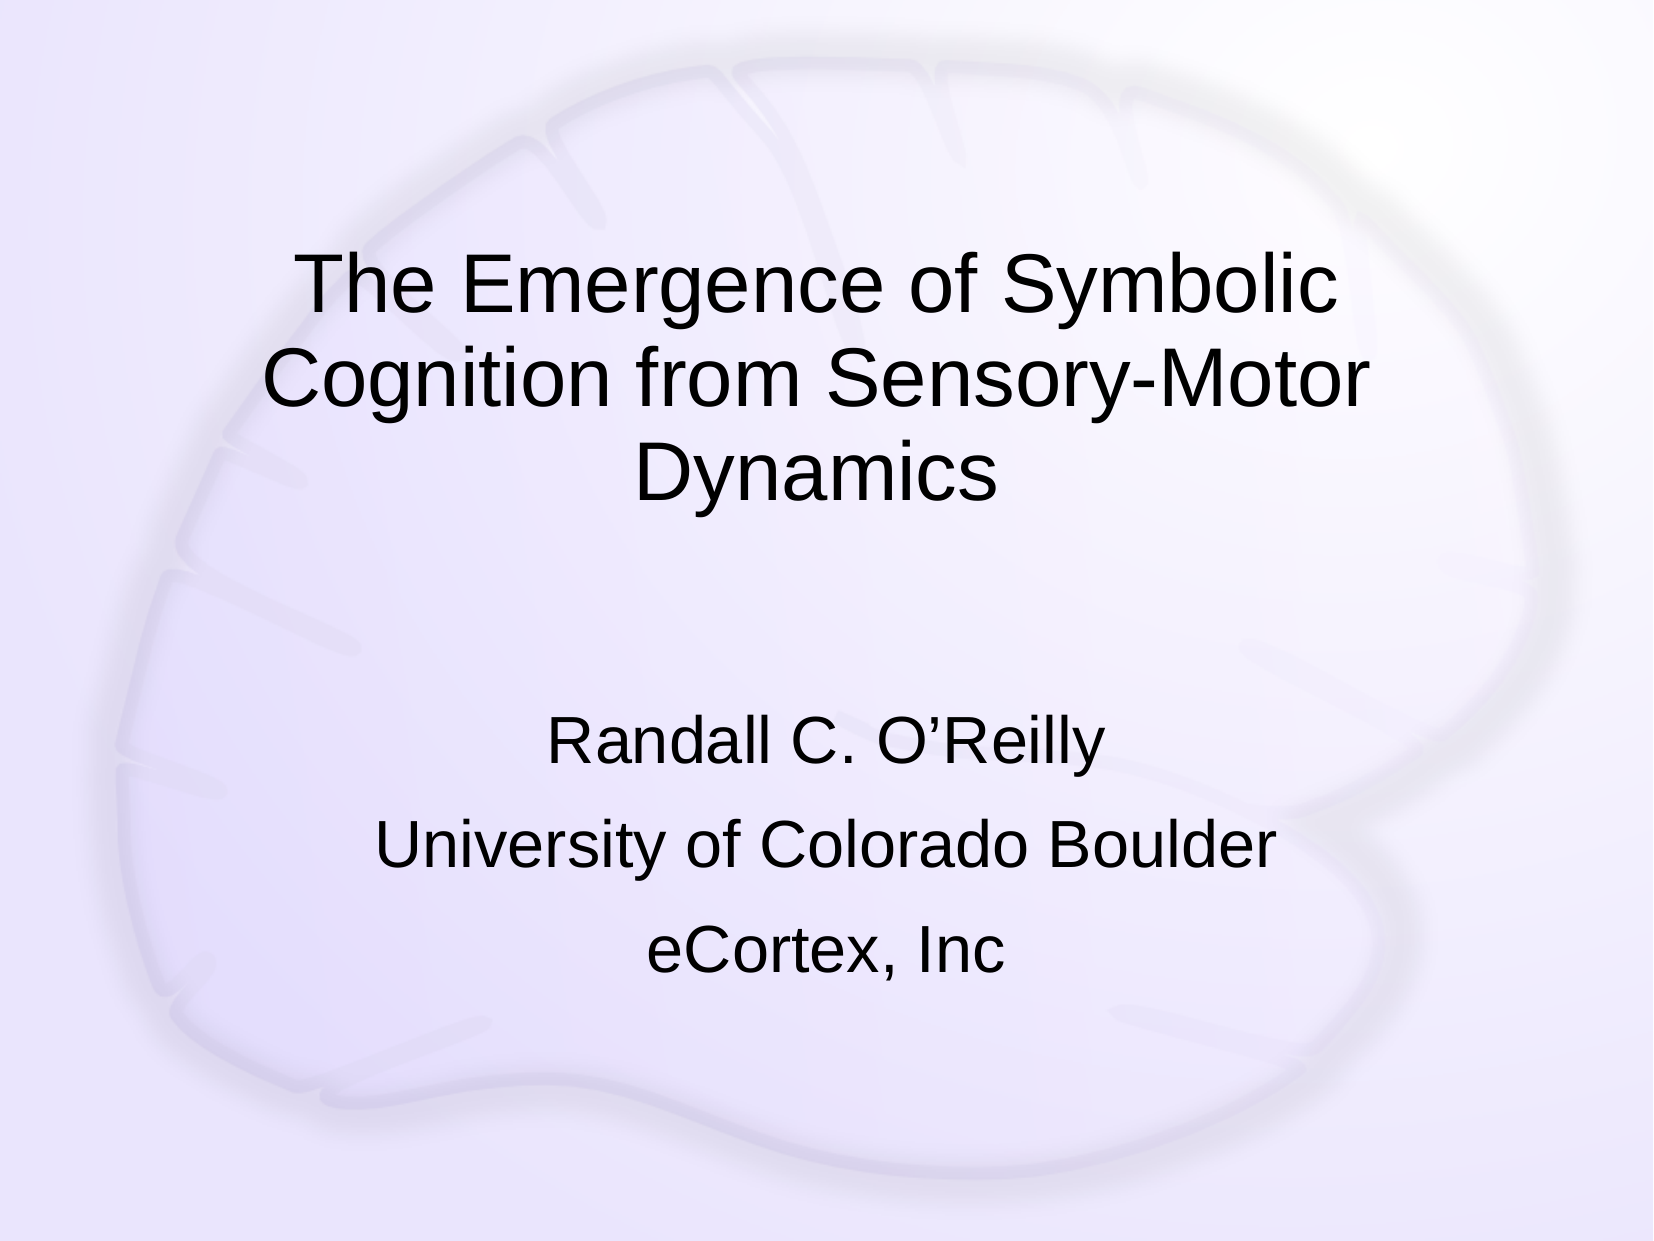

# The Emergence of Symbolic Cognition from Sensory-Motor Dynamics
Randall C. O’Reilly
University of Colorado Boulder
eCortex, Inc